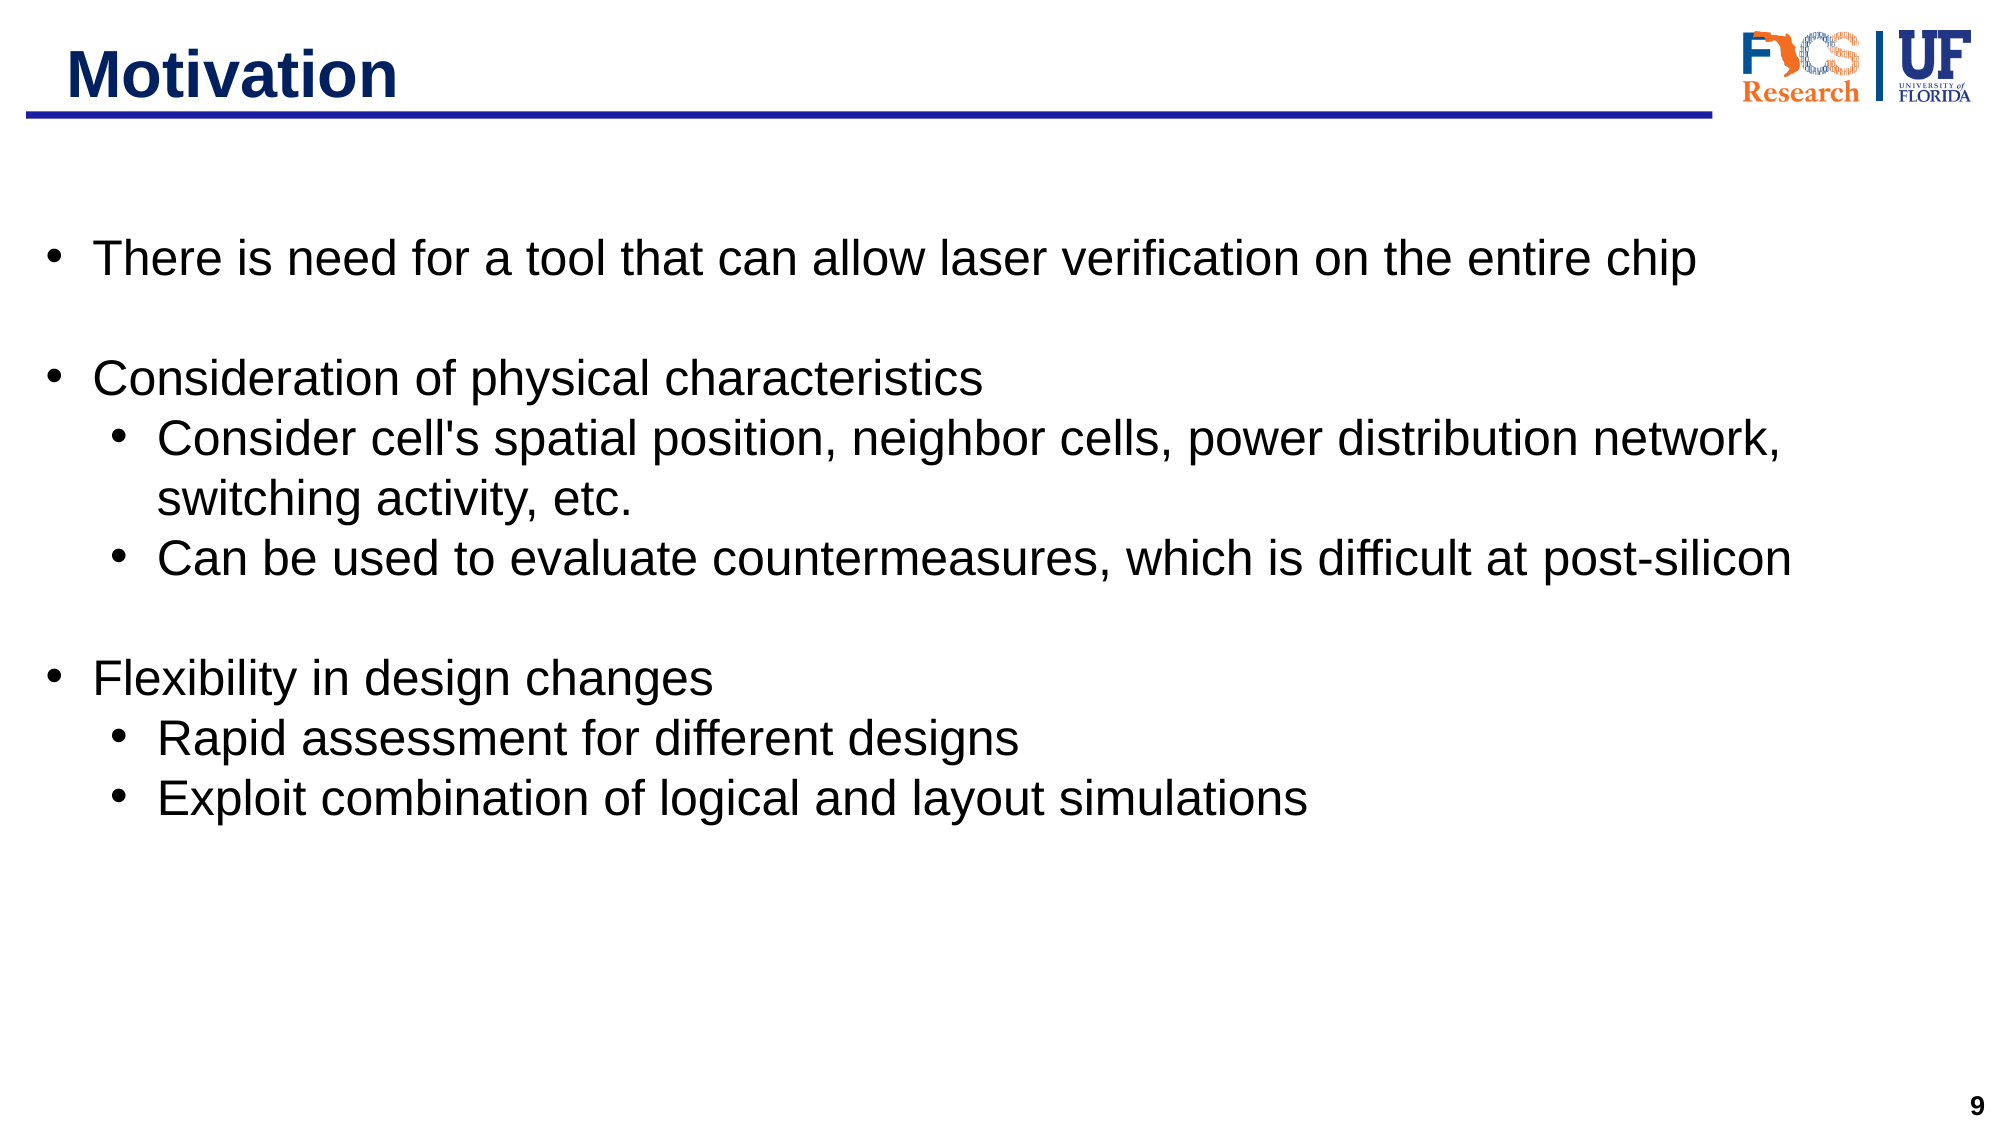

Motivation
There is need for a tool that can allow laser verification on the entire chip

Consideration of physical characteristics
Consider cell's spatial position, neighbor cells, power distribution network, switching activity, etc.
Can be used to evaluate countermeasures, which is difficult at post-silicon

Flexibility in design changes
Rapid assessment for different designs
Exploit combination of logical and layout simulations
9